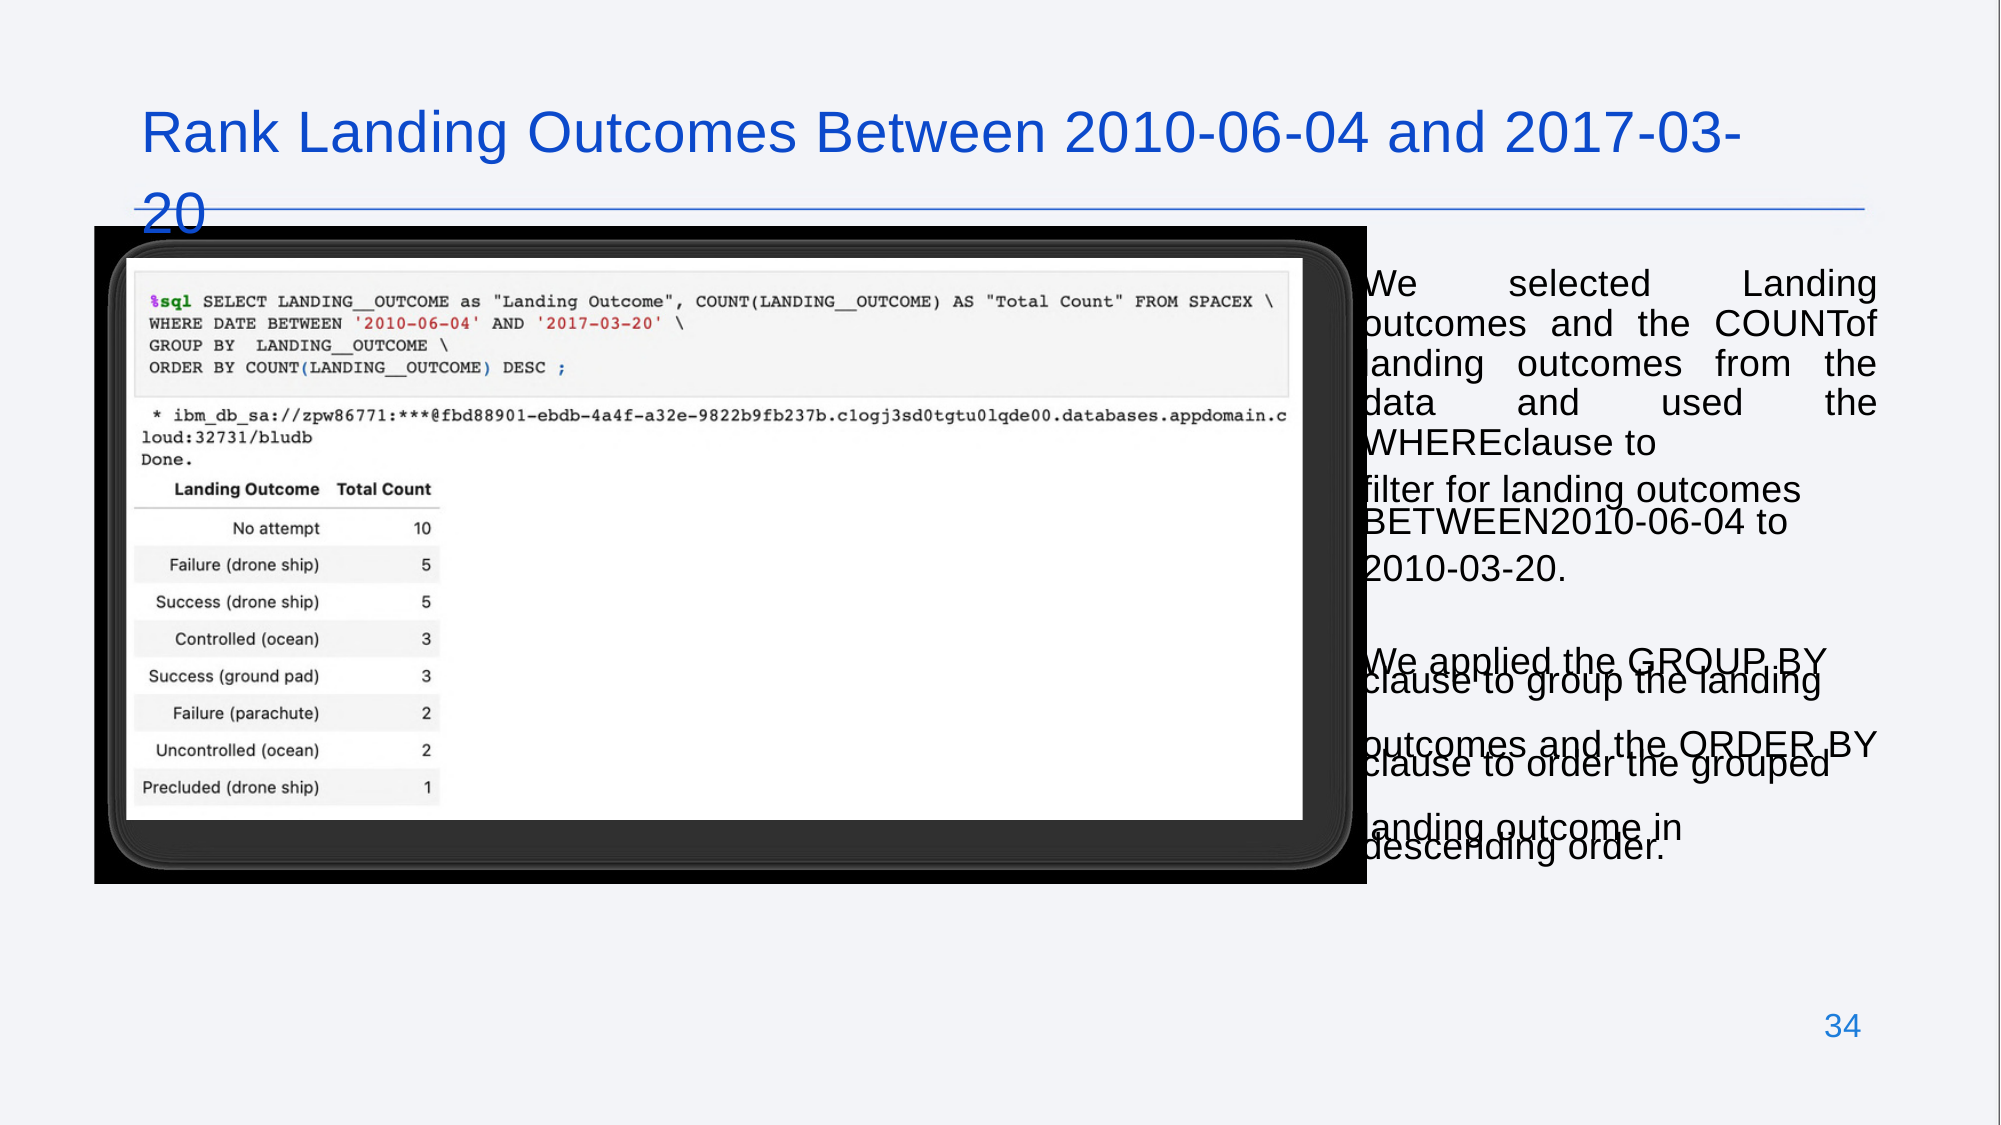

Rank Landing Outcomes Between 2010-06-04 and 2017-03-20

We selected Landing outcomes and the COUNTof landing outcomes from the data and used the WHEREclause to
filter for landing outcomes
BETWEEN2010-06-04 to
2010-03-20.
We applied the GROUP BY
clause to group the landing
outcomes and the ORDER BY
clause to order the grouped
landing outcome in
descending order.
34